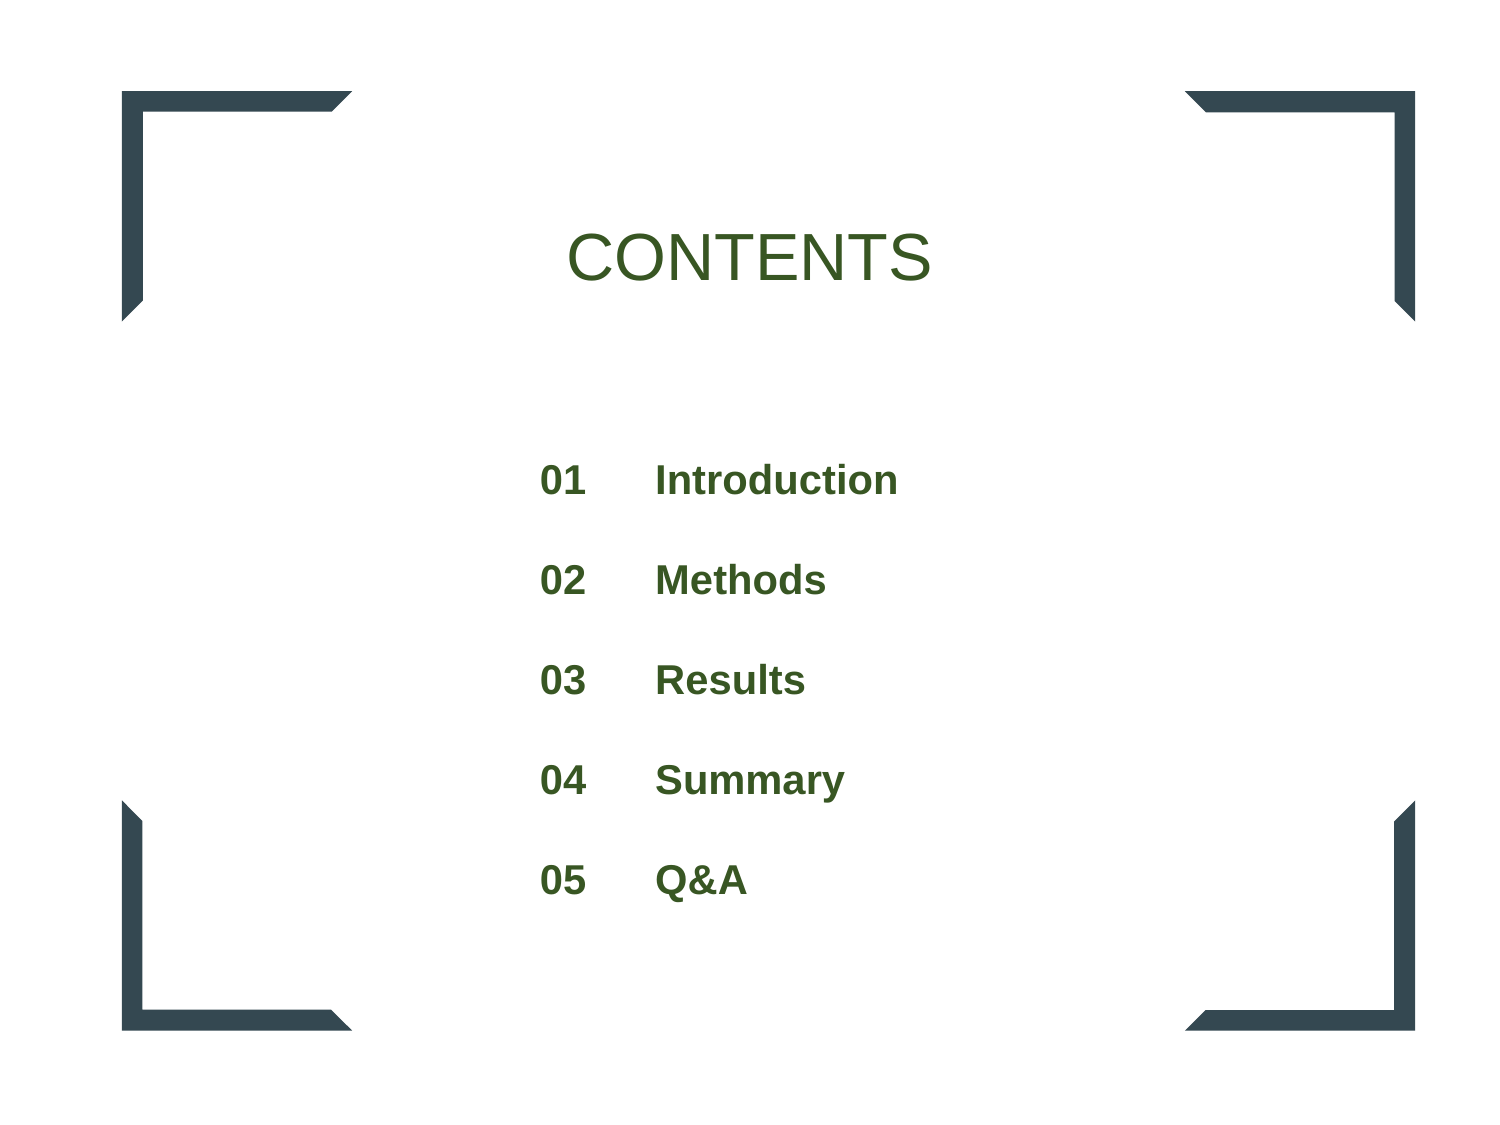

CONTENTS
01      Introduction
02      Methods
03      Results
04      Summary
05      Q&A